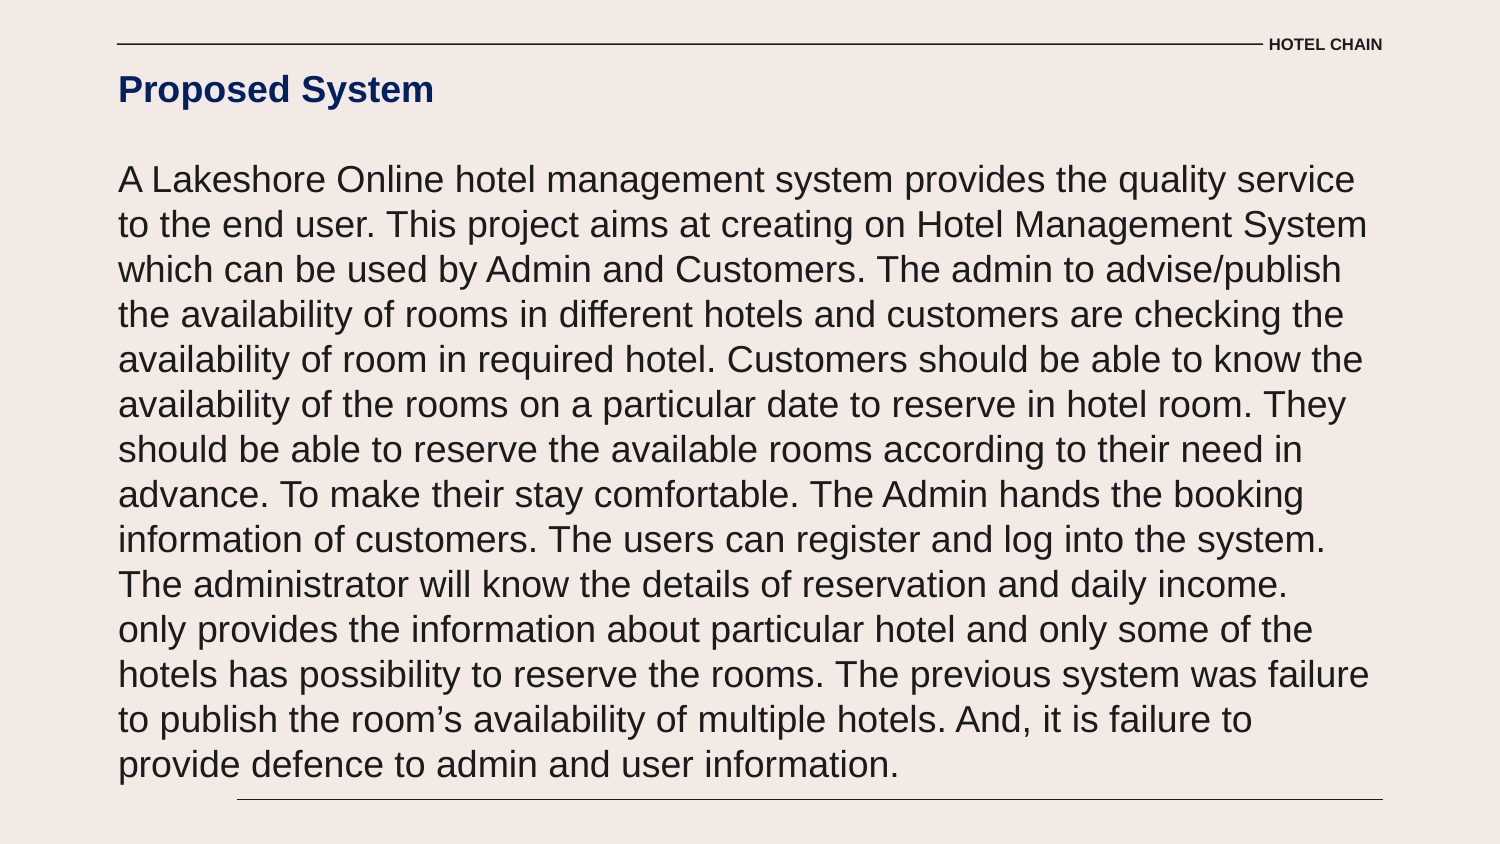

HOTEL CHAIN
# Proposed System A Lakeshore Online hotel management system provides the quality service to the end user. This project aims at creating on Hotel Management System which can be used by Admin and Customers. The admin to advise/publish the availability of rooms in different hotels and customers are checking the availability of room in required hotel. Customers should be able to know the availability of the rooms on a particular date to reserve in hotel room. They should be able to reserve the available rooms according to their need in advance. To make their stay comfortable. The Admin hands the booking information of customers. The users can register and log into the system. The administrator will know the details of reservation and daily income.     only provides the information about particular hotel and only some of the hotels has possibility to reserve the rooms. The previous system was failure to publish the room’s availability of multiple hotels. And, it is failure to provide defence to admin and user information.